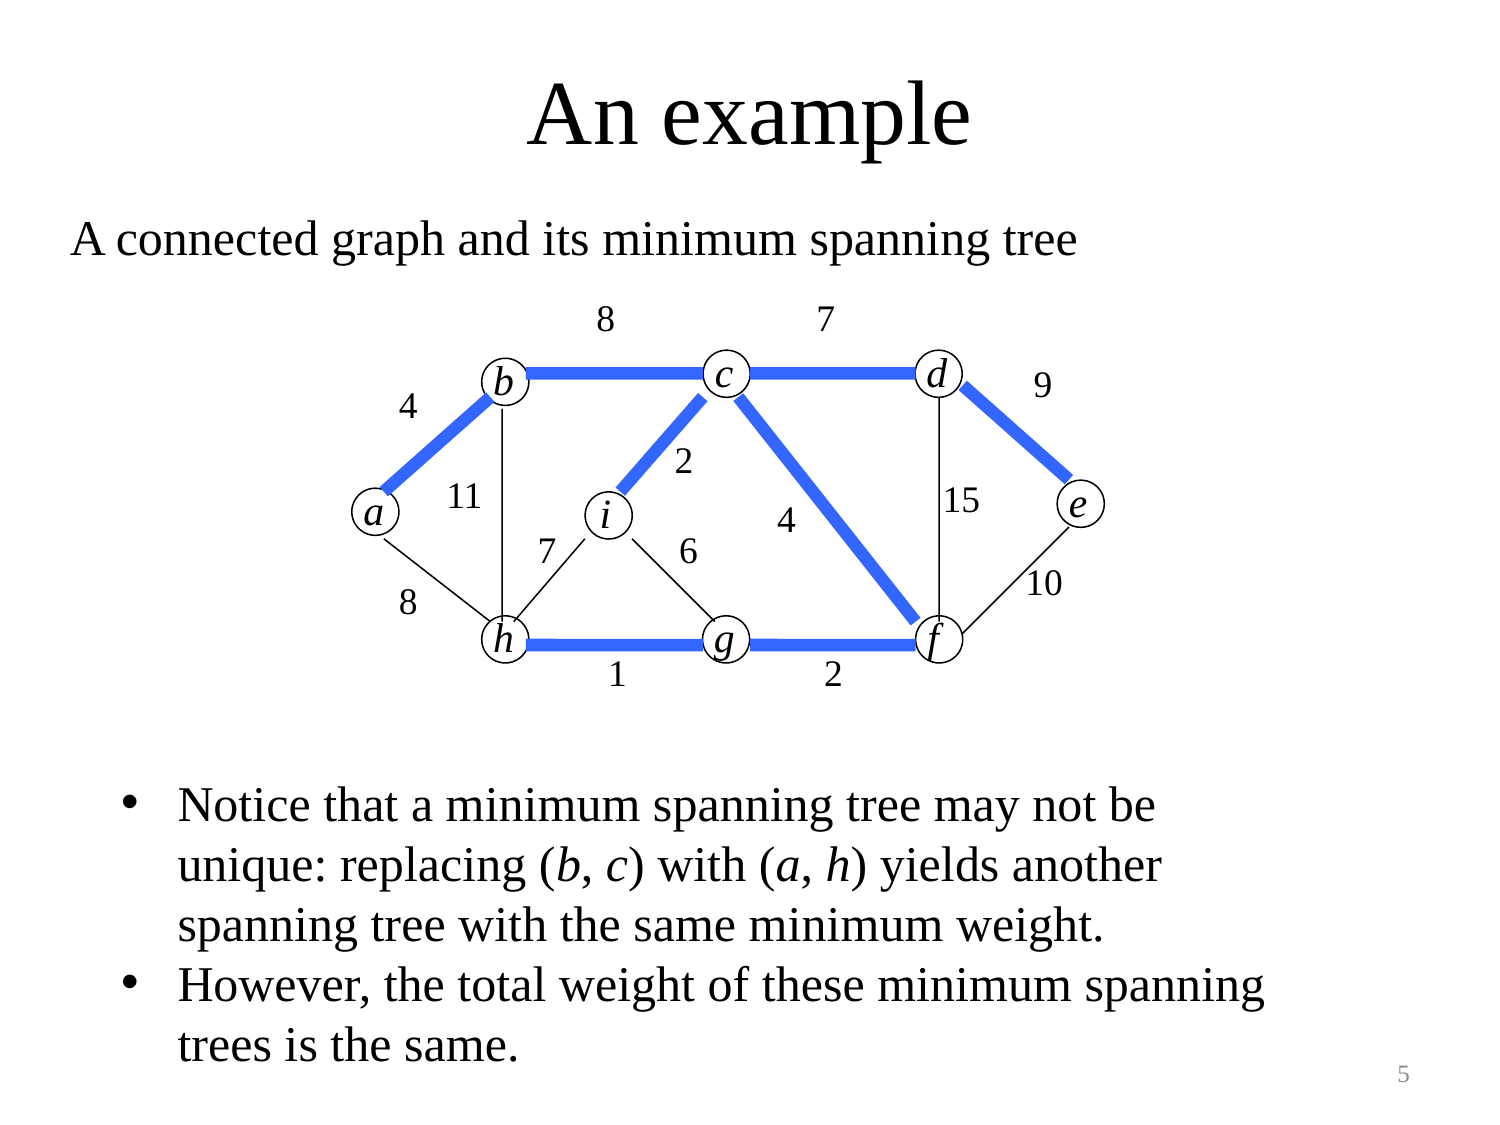

An example
A connected graph and its minimum spanning tree
8
7
c

d

b

9
4

2
11
15
e

a

i

4
7
6

10
8
h

g

f

1
2

Notice that a minimum spanning tree may not be unique: replacing (b, c) with (a, h) yields another spanning tree with the same minimum weight.
However, the total weight of these minimum spanning trees is the same.
5